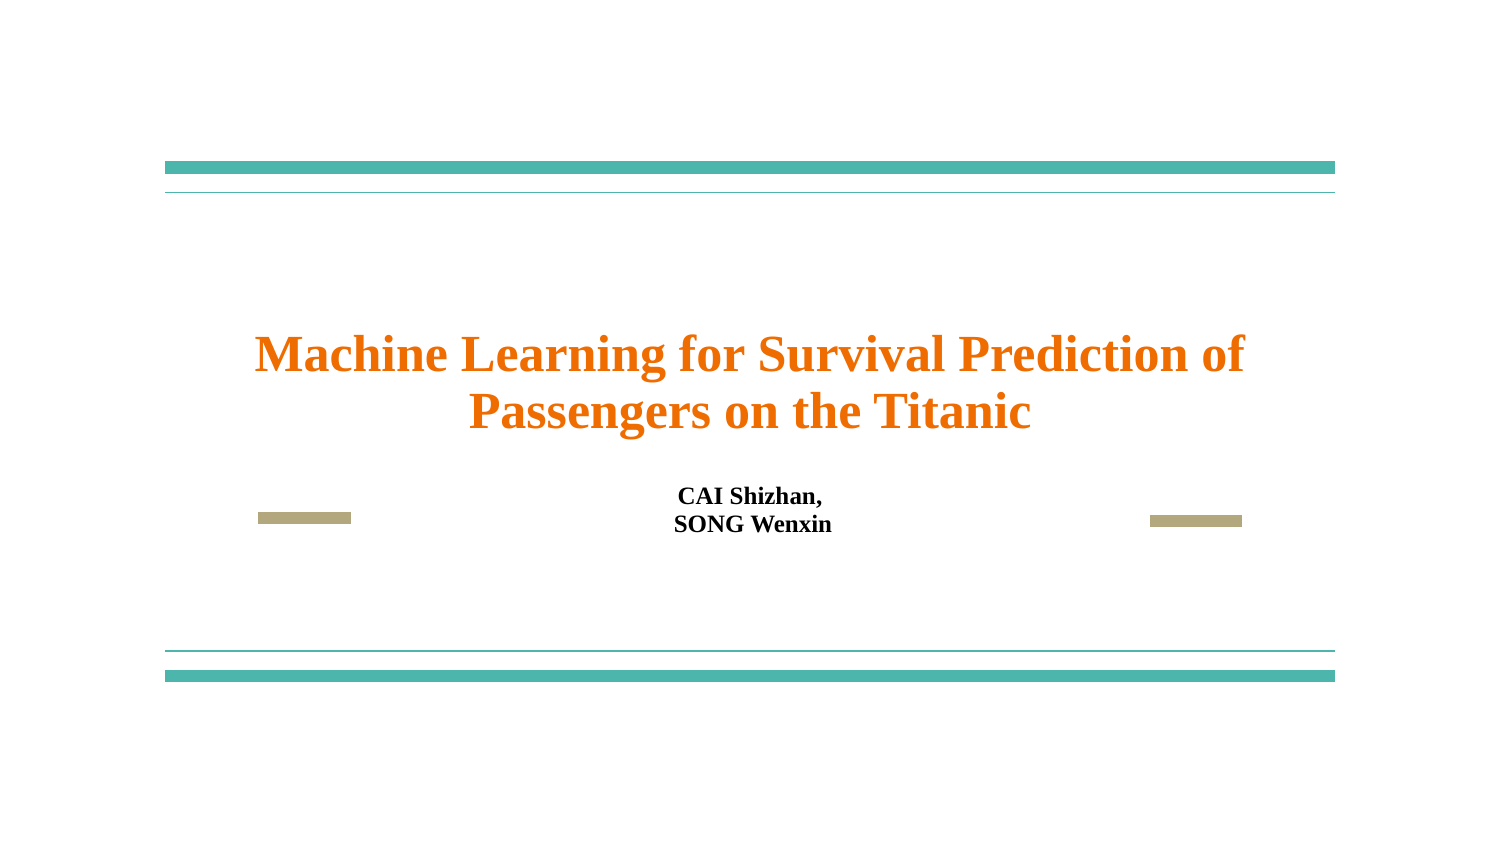

# Machine Learning for Survival Prediction of Passengers on the Titanic
CAI Shizhan,
 SONG Wenxin